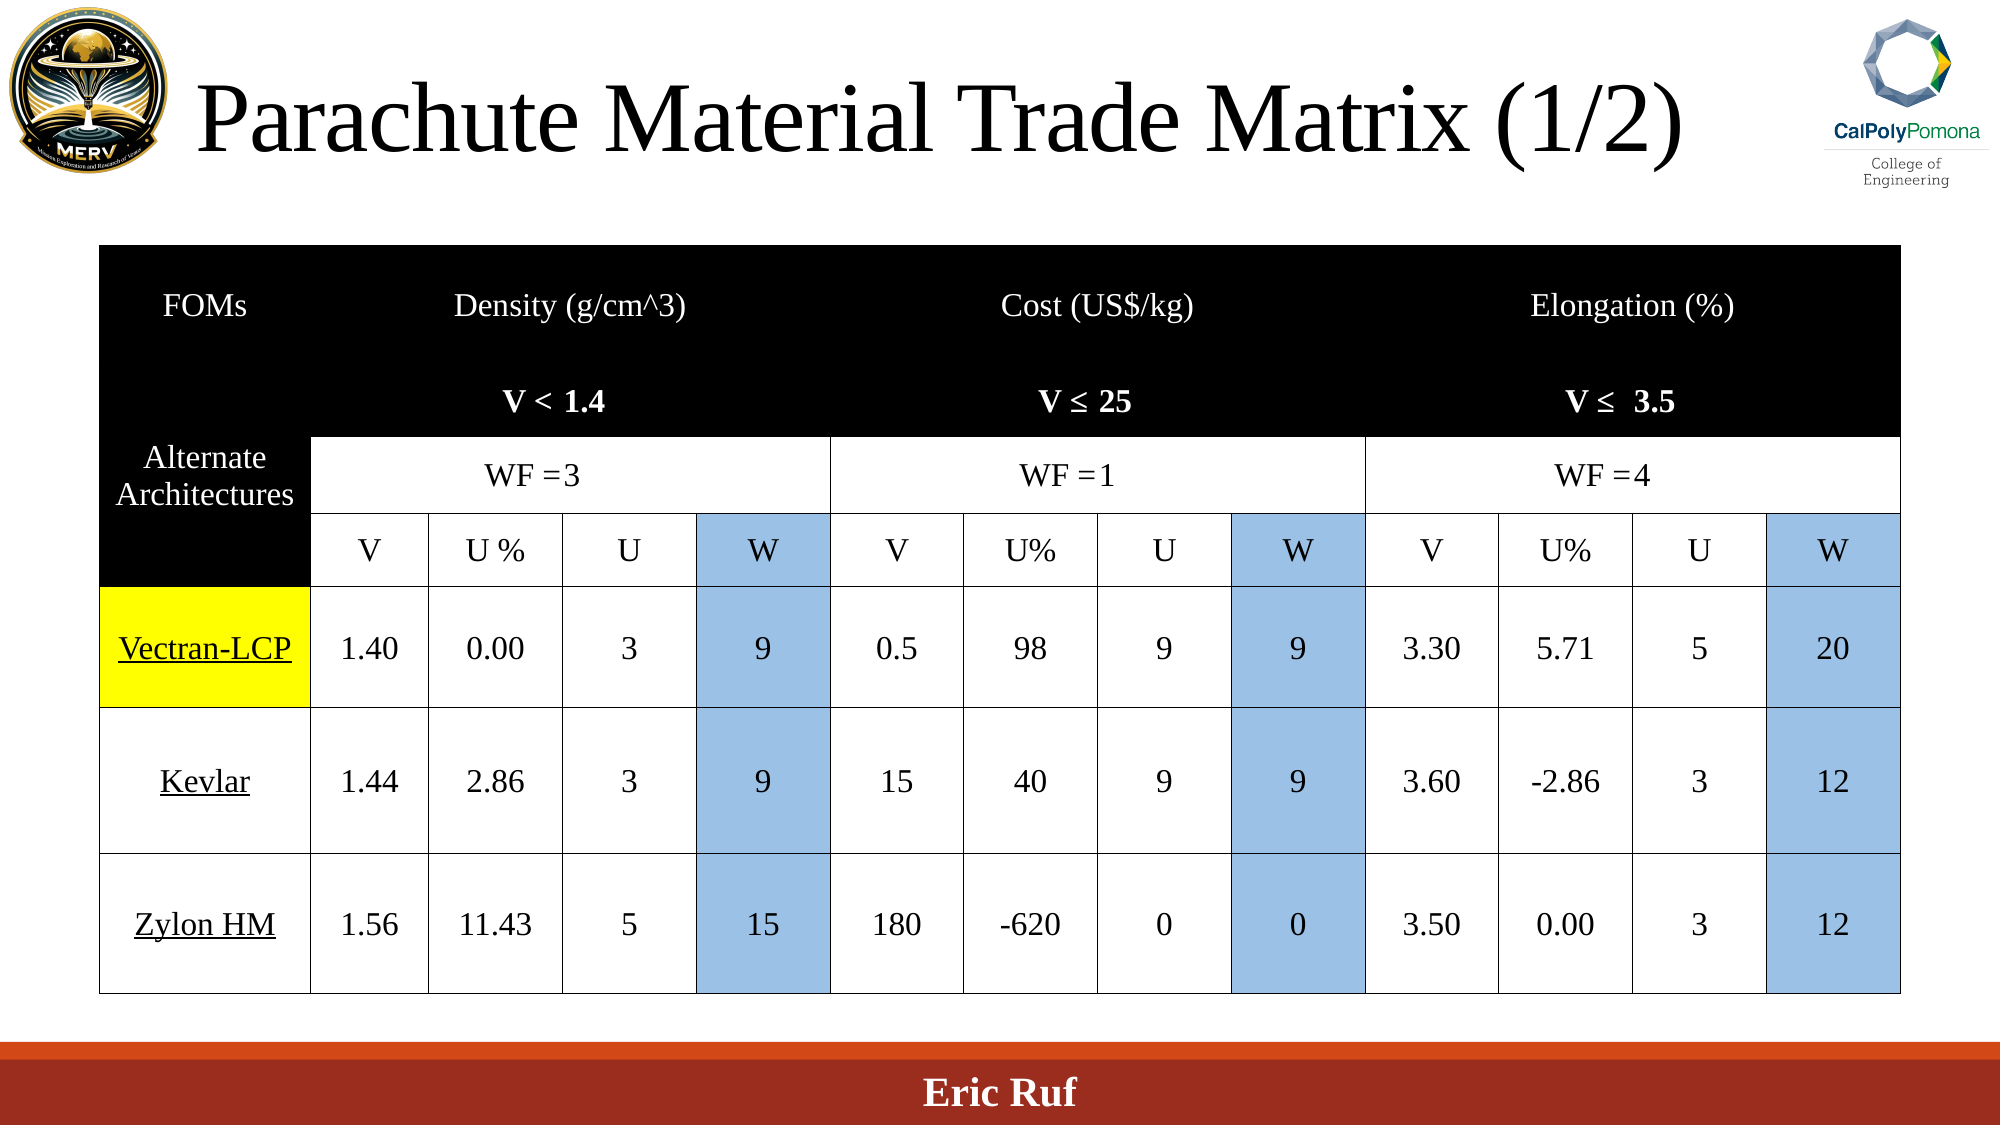

# Parachute Material Trade Matrix (1/2)
| FOMs | Density (g/cm^3) |  |  |  | Cost (US$/kg) |  |  |  | Elongation (%) |  |  |  |
| --- | --- | --- | --- | --- | --- | --- | --- | --- | --- | --- | --- | --- |
| Alternate Architectures | V < |  | 1.4 |  | V ≤ |  | 25 |  | V ≤ |  | 3.5 |  |
|  | WF = |  | 3 |  | WF = |  | 1 |  | WF = |  | 4 |  |
|  | V | U % | U | W | V | U% | U | W | V | U% | U | W |
| Vectran-LCP | 1.40 | 0.00 | 3 | 9 | 0.5 | 98 | 9 | 9 | 3.30 | 5.71 | 5 | 20 |
| Kevlar | 1.44 | 2.86 | 3 | 9 | 15 | 40 | 9 | 9 | 3.60 | -2.86 | 3 | 12 |
| Zylon HM | 1.56 | 11.43 | 5 | 15 | 180 | -620 | 0 | 0 | 3.50 | 0.00 | 3 | 12 |
Eric Ruf
44